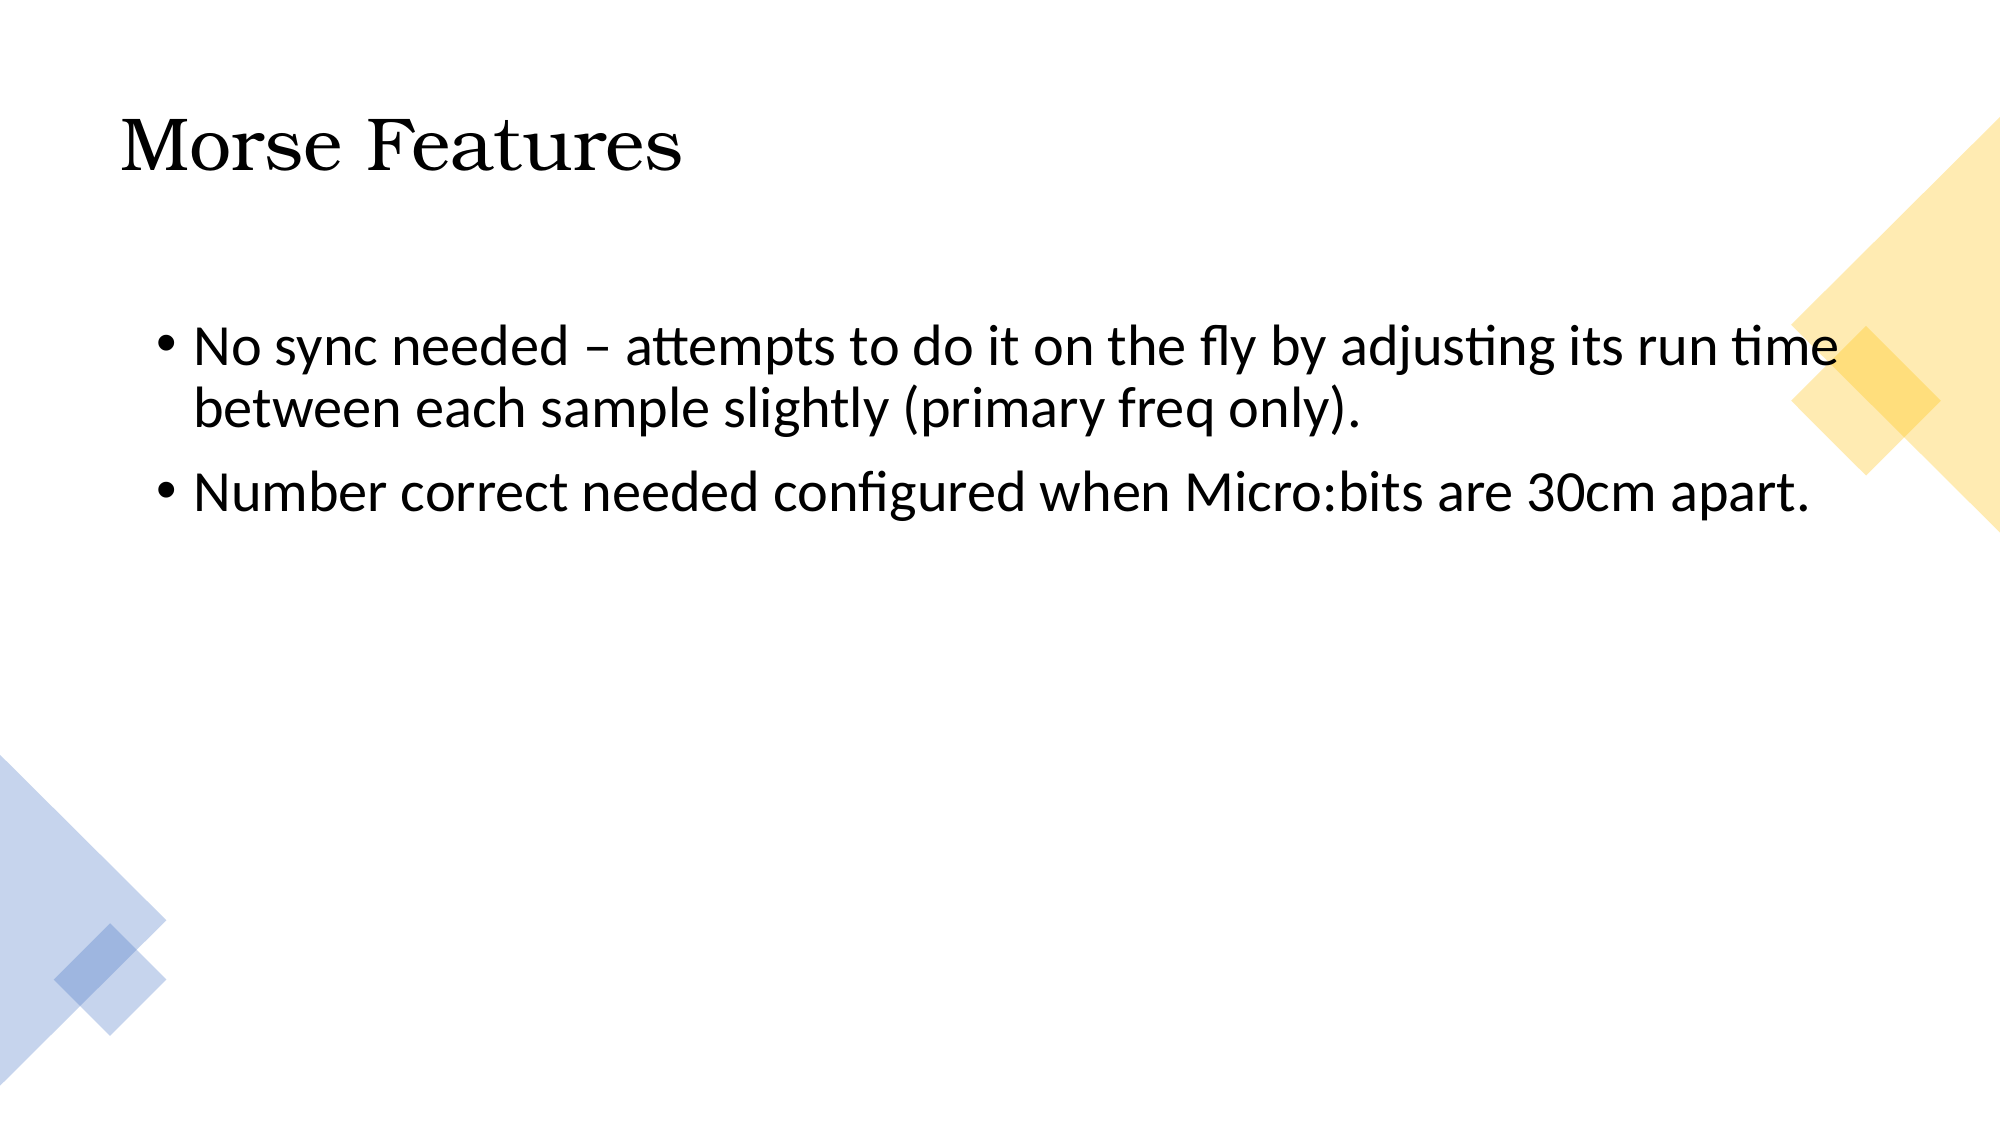

# Morse Features

No sync needed – attempts to do it on the fly by adjusting its run time between each sample slightly (primary freq only).
Number correct needed configured when Micro:bits are 30cm apart.